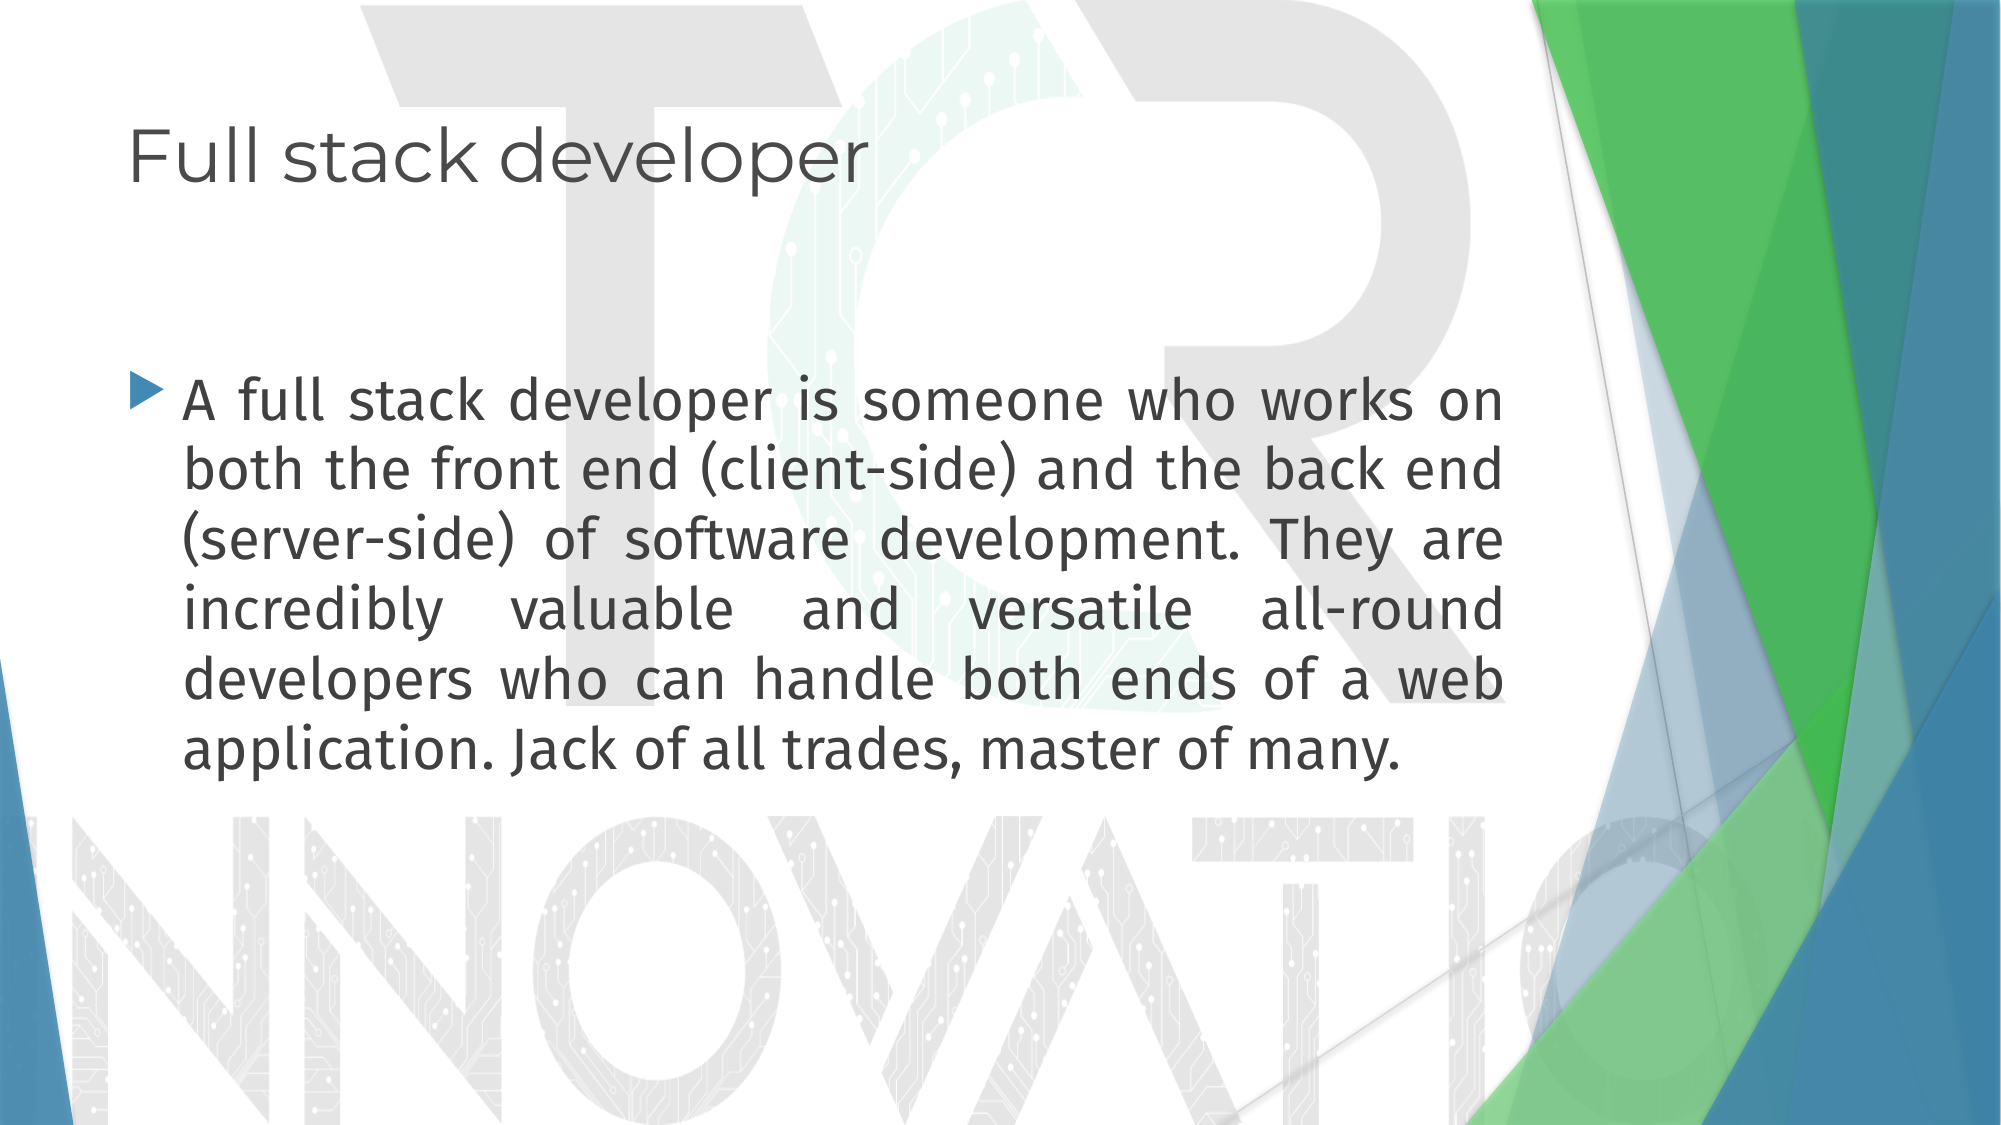

# Full stack developer
A full stack developer is someone who works on both the front end (client-side) and the back end (server-side) of software development. They are incredibly valuable and versatile all-round developers who can handle both ends of a web application. Jack of all trades, master of many.